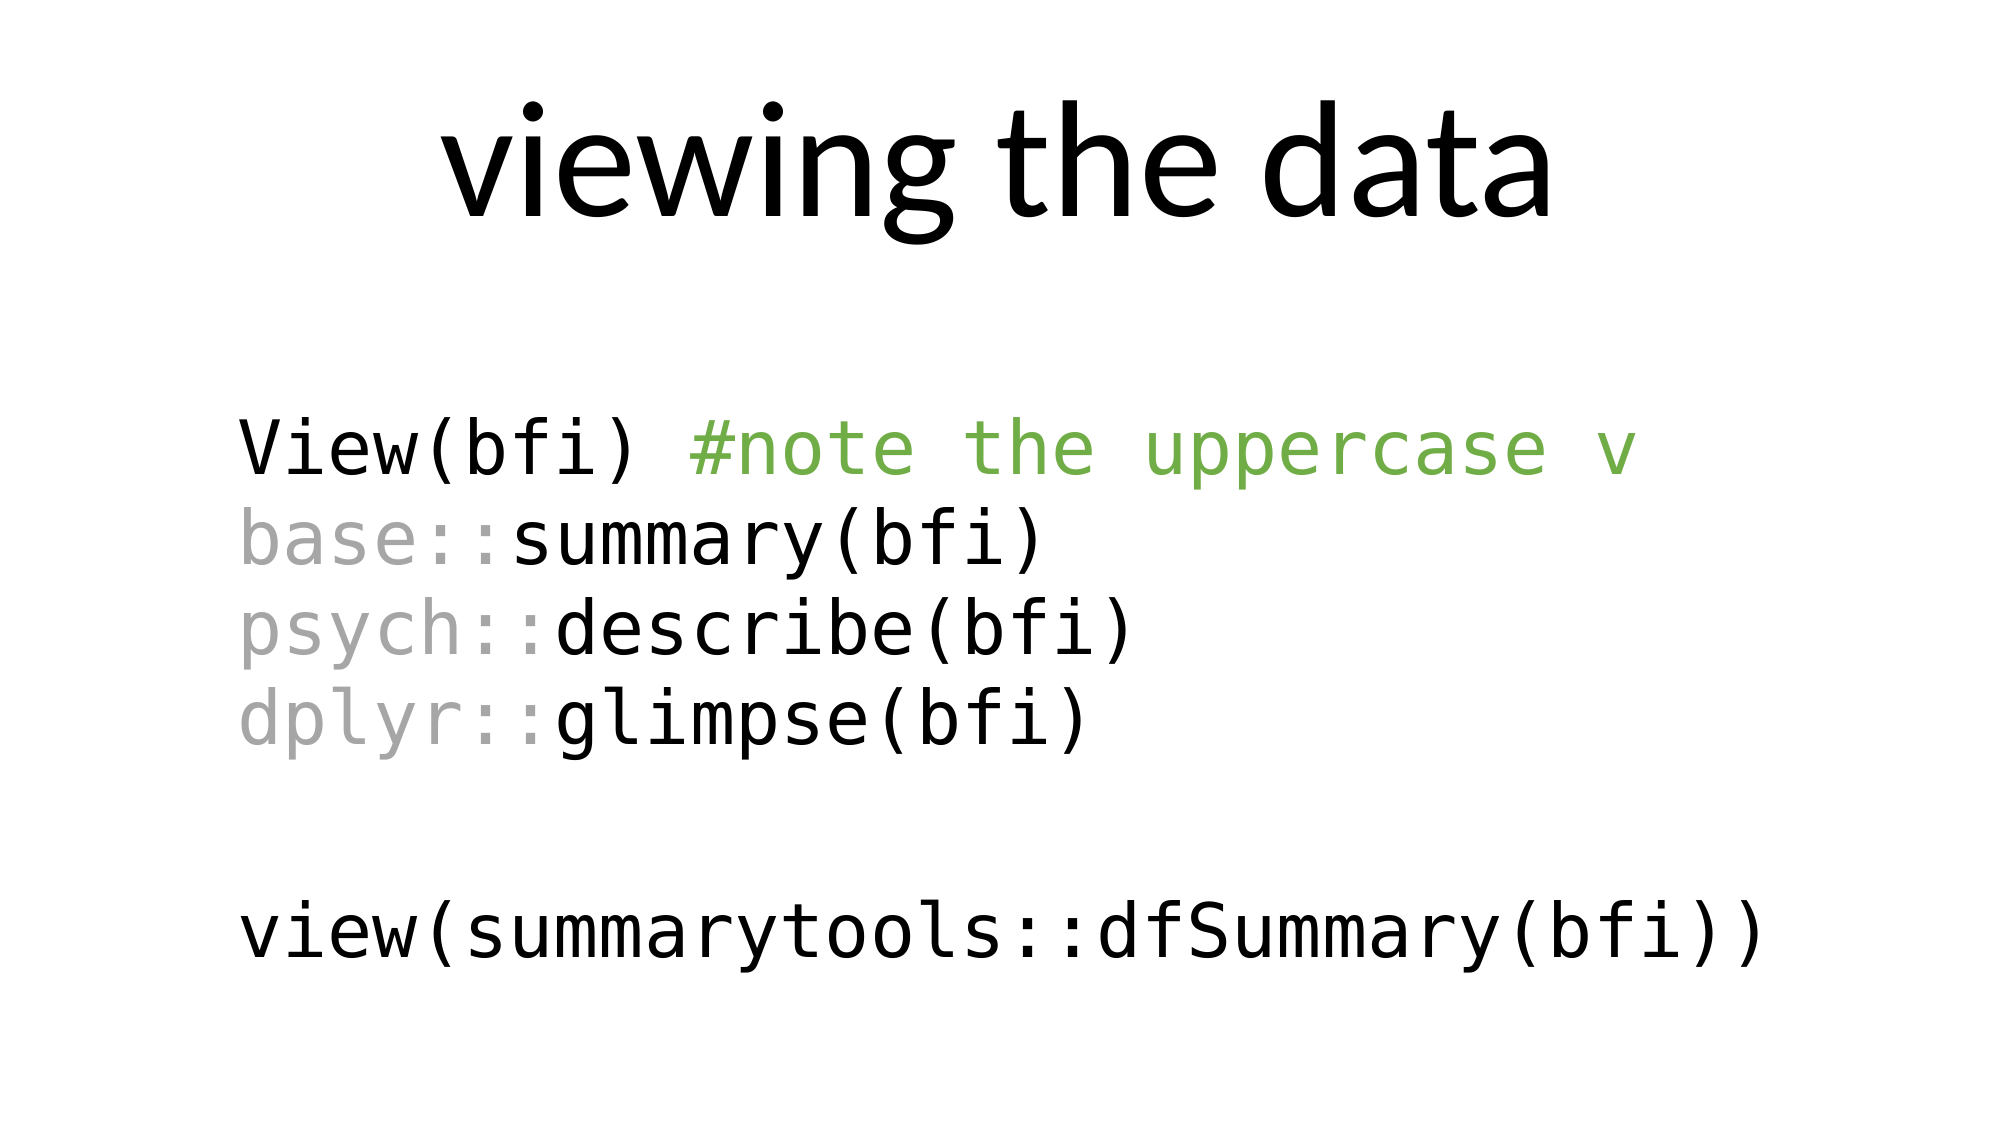

viewing the data
View(bfi) #note the uppercase v
base::summary(bfi)
psych::describe(bfi)
dplyr::glimpse(bfi)
view(summarytools::dfSummary(bfi))